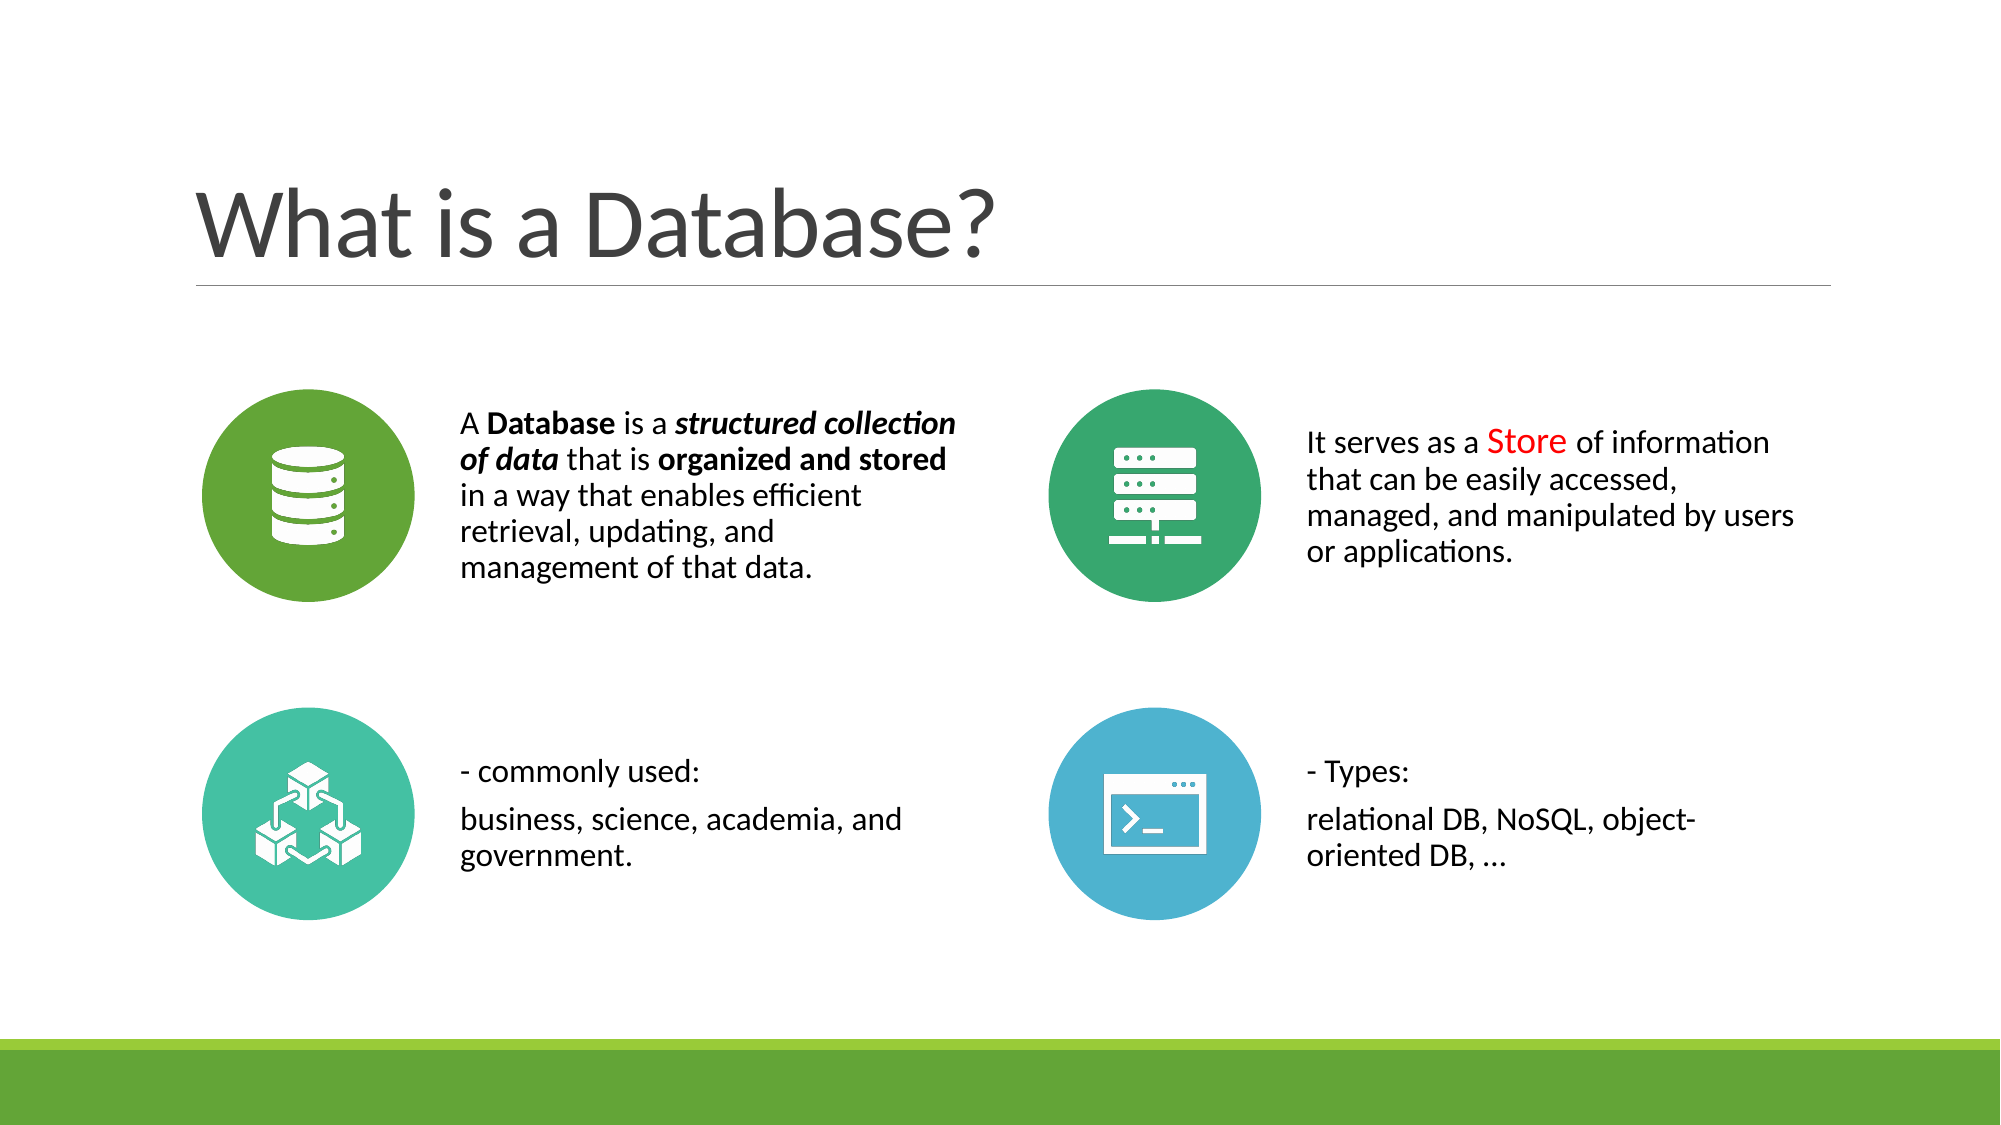

# What is a Database?
A Database is a structured collection of data that is organized and stored in a way that enables efficient retrieval, updating, and management of that data.
It serves as a Store of information  that can be easily accessed, managed, and manipulated by users or applications.
- commonly used:
business, science, academia, and government.
- Types:
relational DB, NoSQL, object-oriented DB, …